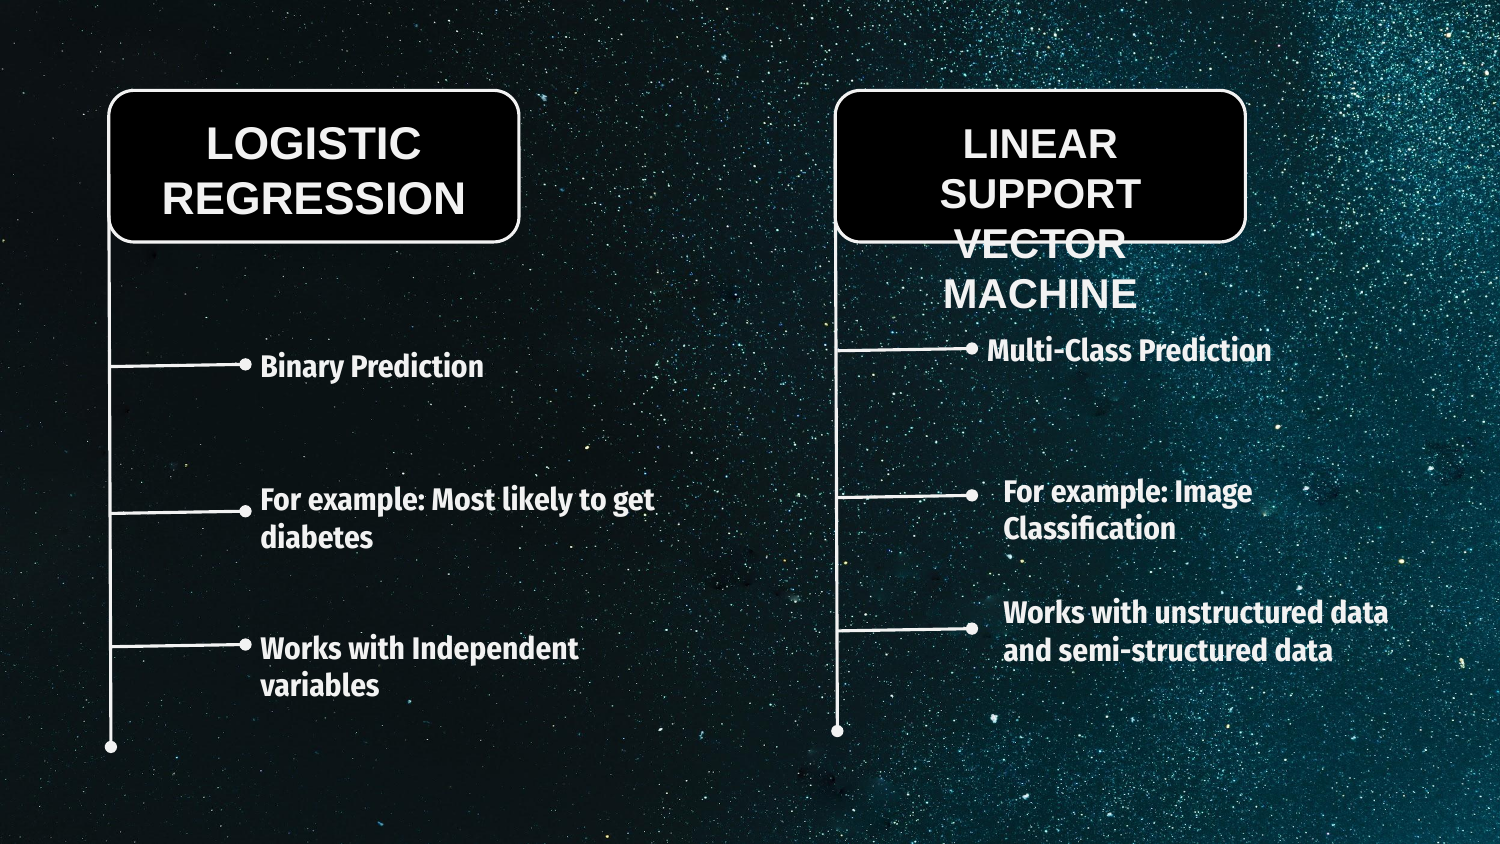

LOGISTIC REGRESSION
LINEAR SUPPORT VECTOR MACHINE
Multi-Class Prediction
Binary Prediction
For example: Image Classification
For example: Most likely to get diabetes
Works with unstructured data and semi-structured data
Works with Independent variables